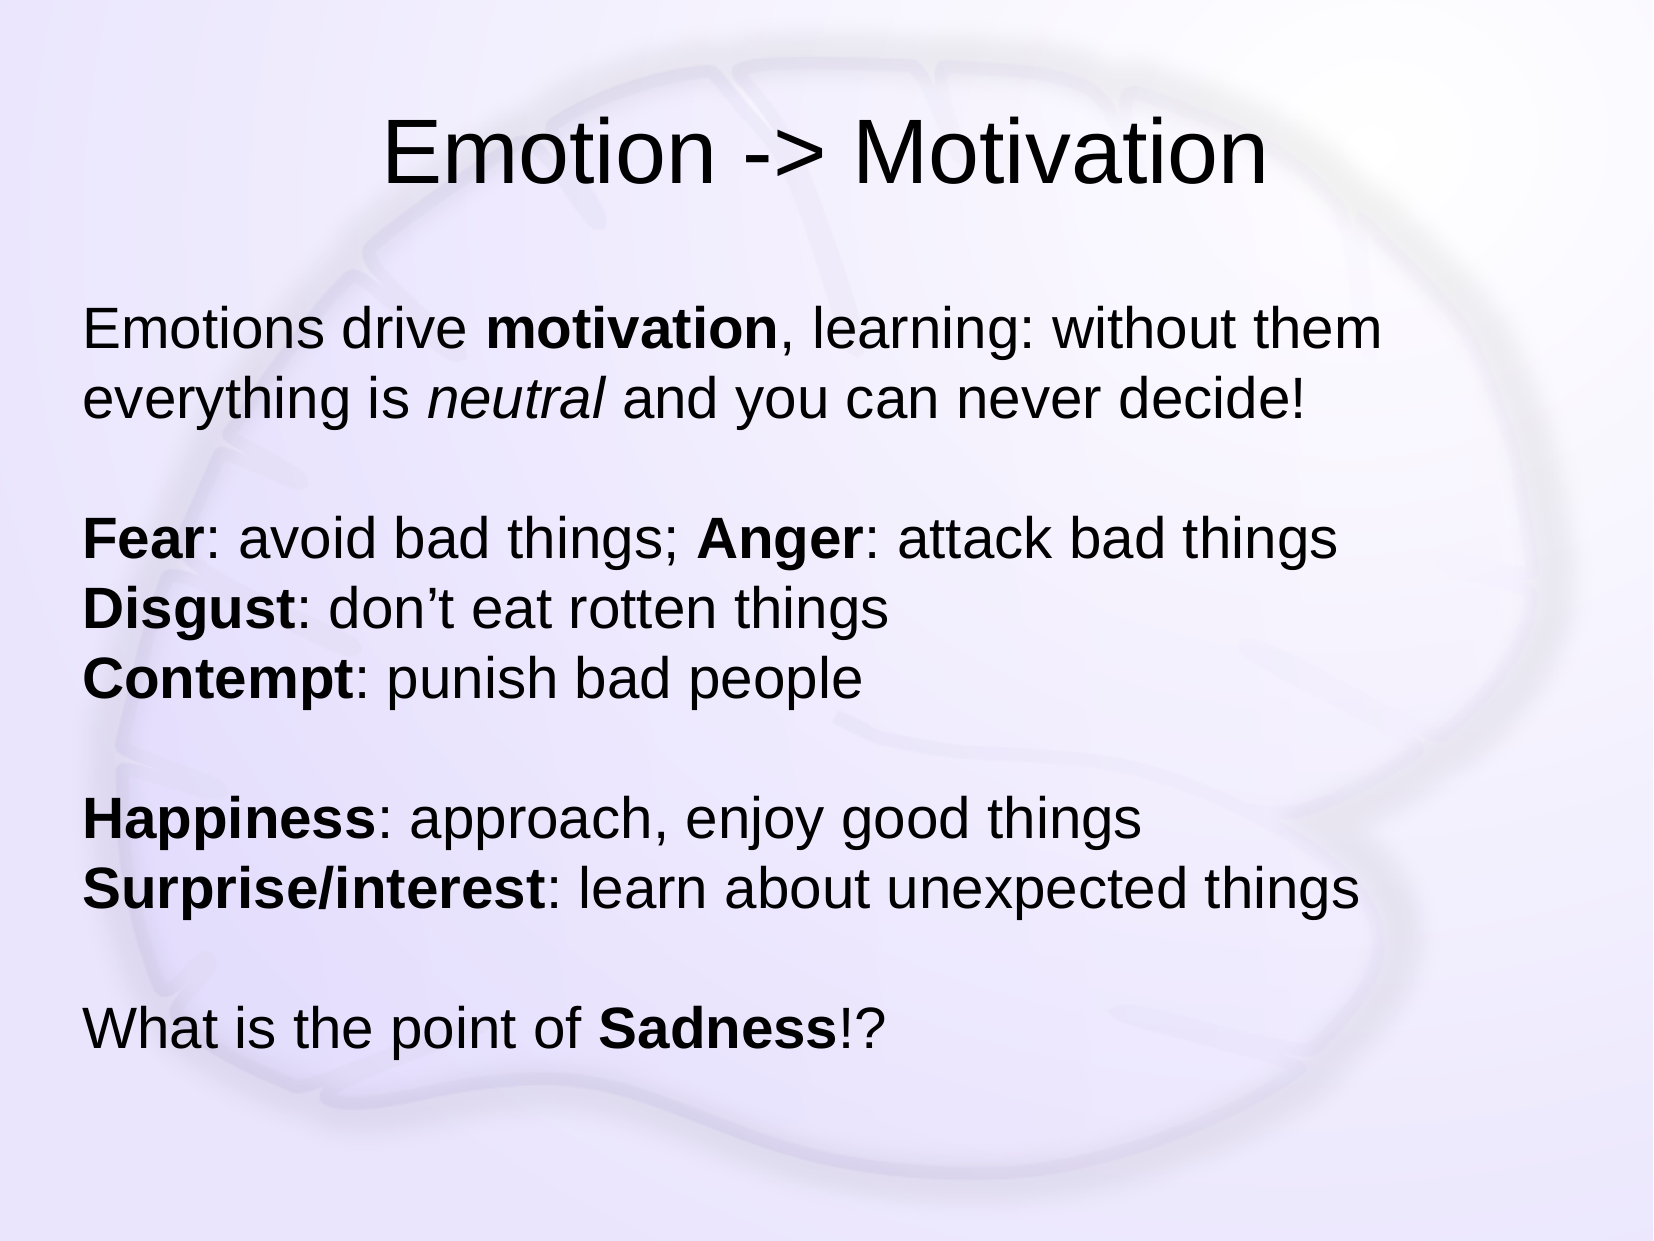

# Emotion -> Motivation
Emotions drive motivation, learning: without them everything is neutral and you can never decide!

Fear: avoid bad things; Anger: attack bad things
Disgust: don’t eat rotten things
Contempt: punish bad people

Happiness: approach, enjoy good things
Surprise/interest: learn about unexpected things

What is the point of Sadness!?